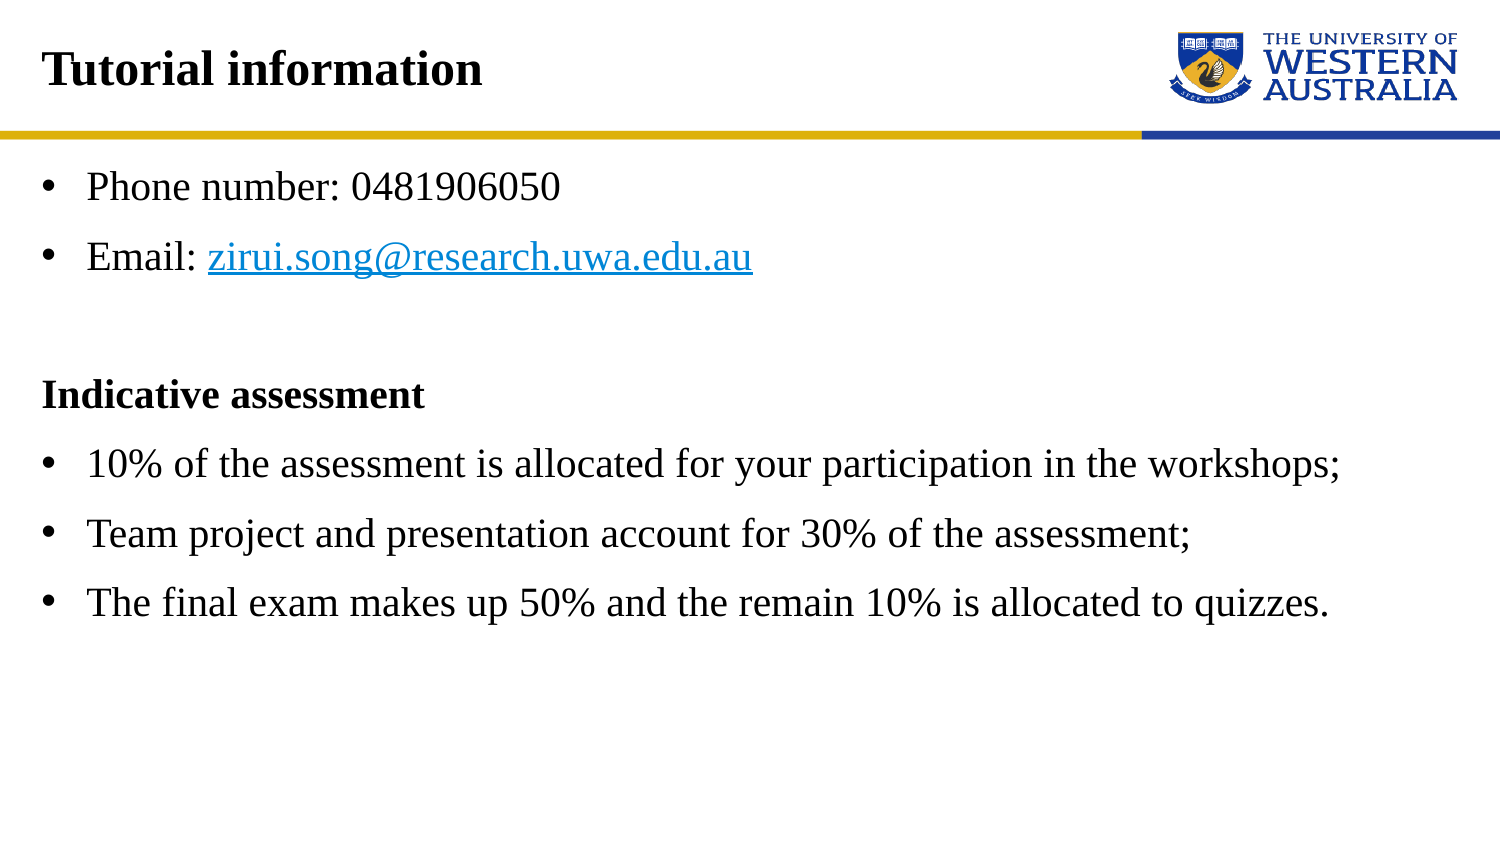

# Tutorial information
Phone number: 0481906050
Email: zirui.song@research.uwa.edu.au

Indicative assessment
10% of the assessment is allocated for your participation in the workshops;
Team project and presentation account for 30% of the assessment;
The final exam makes up 50% and the remain 10% is allocated to quizzes.